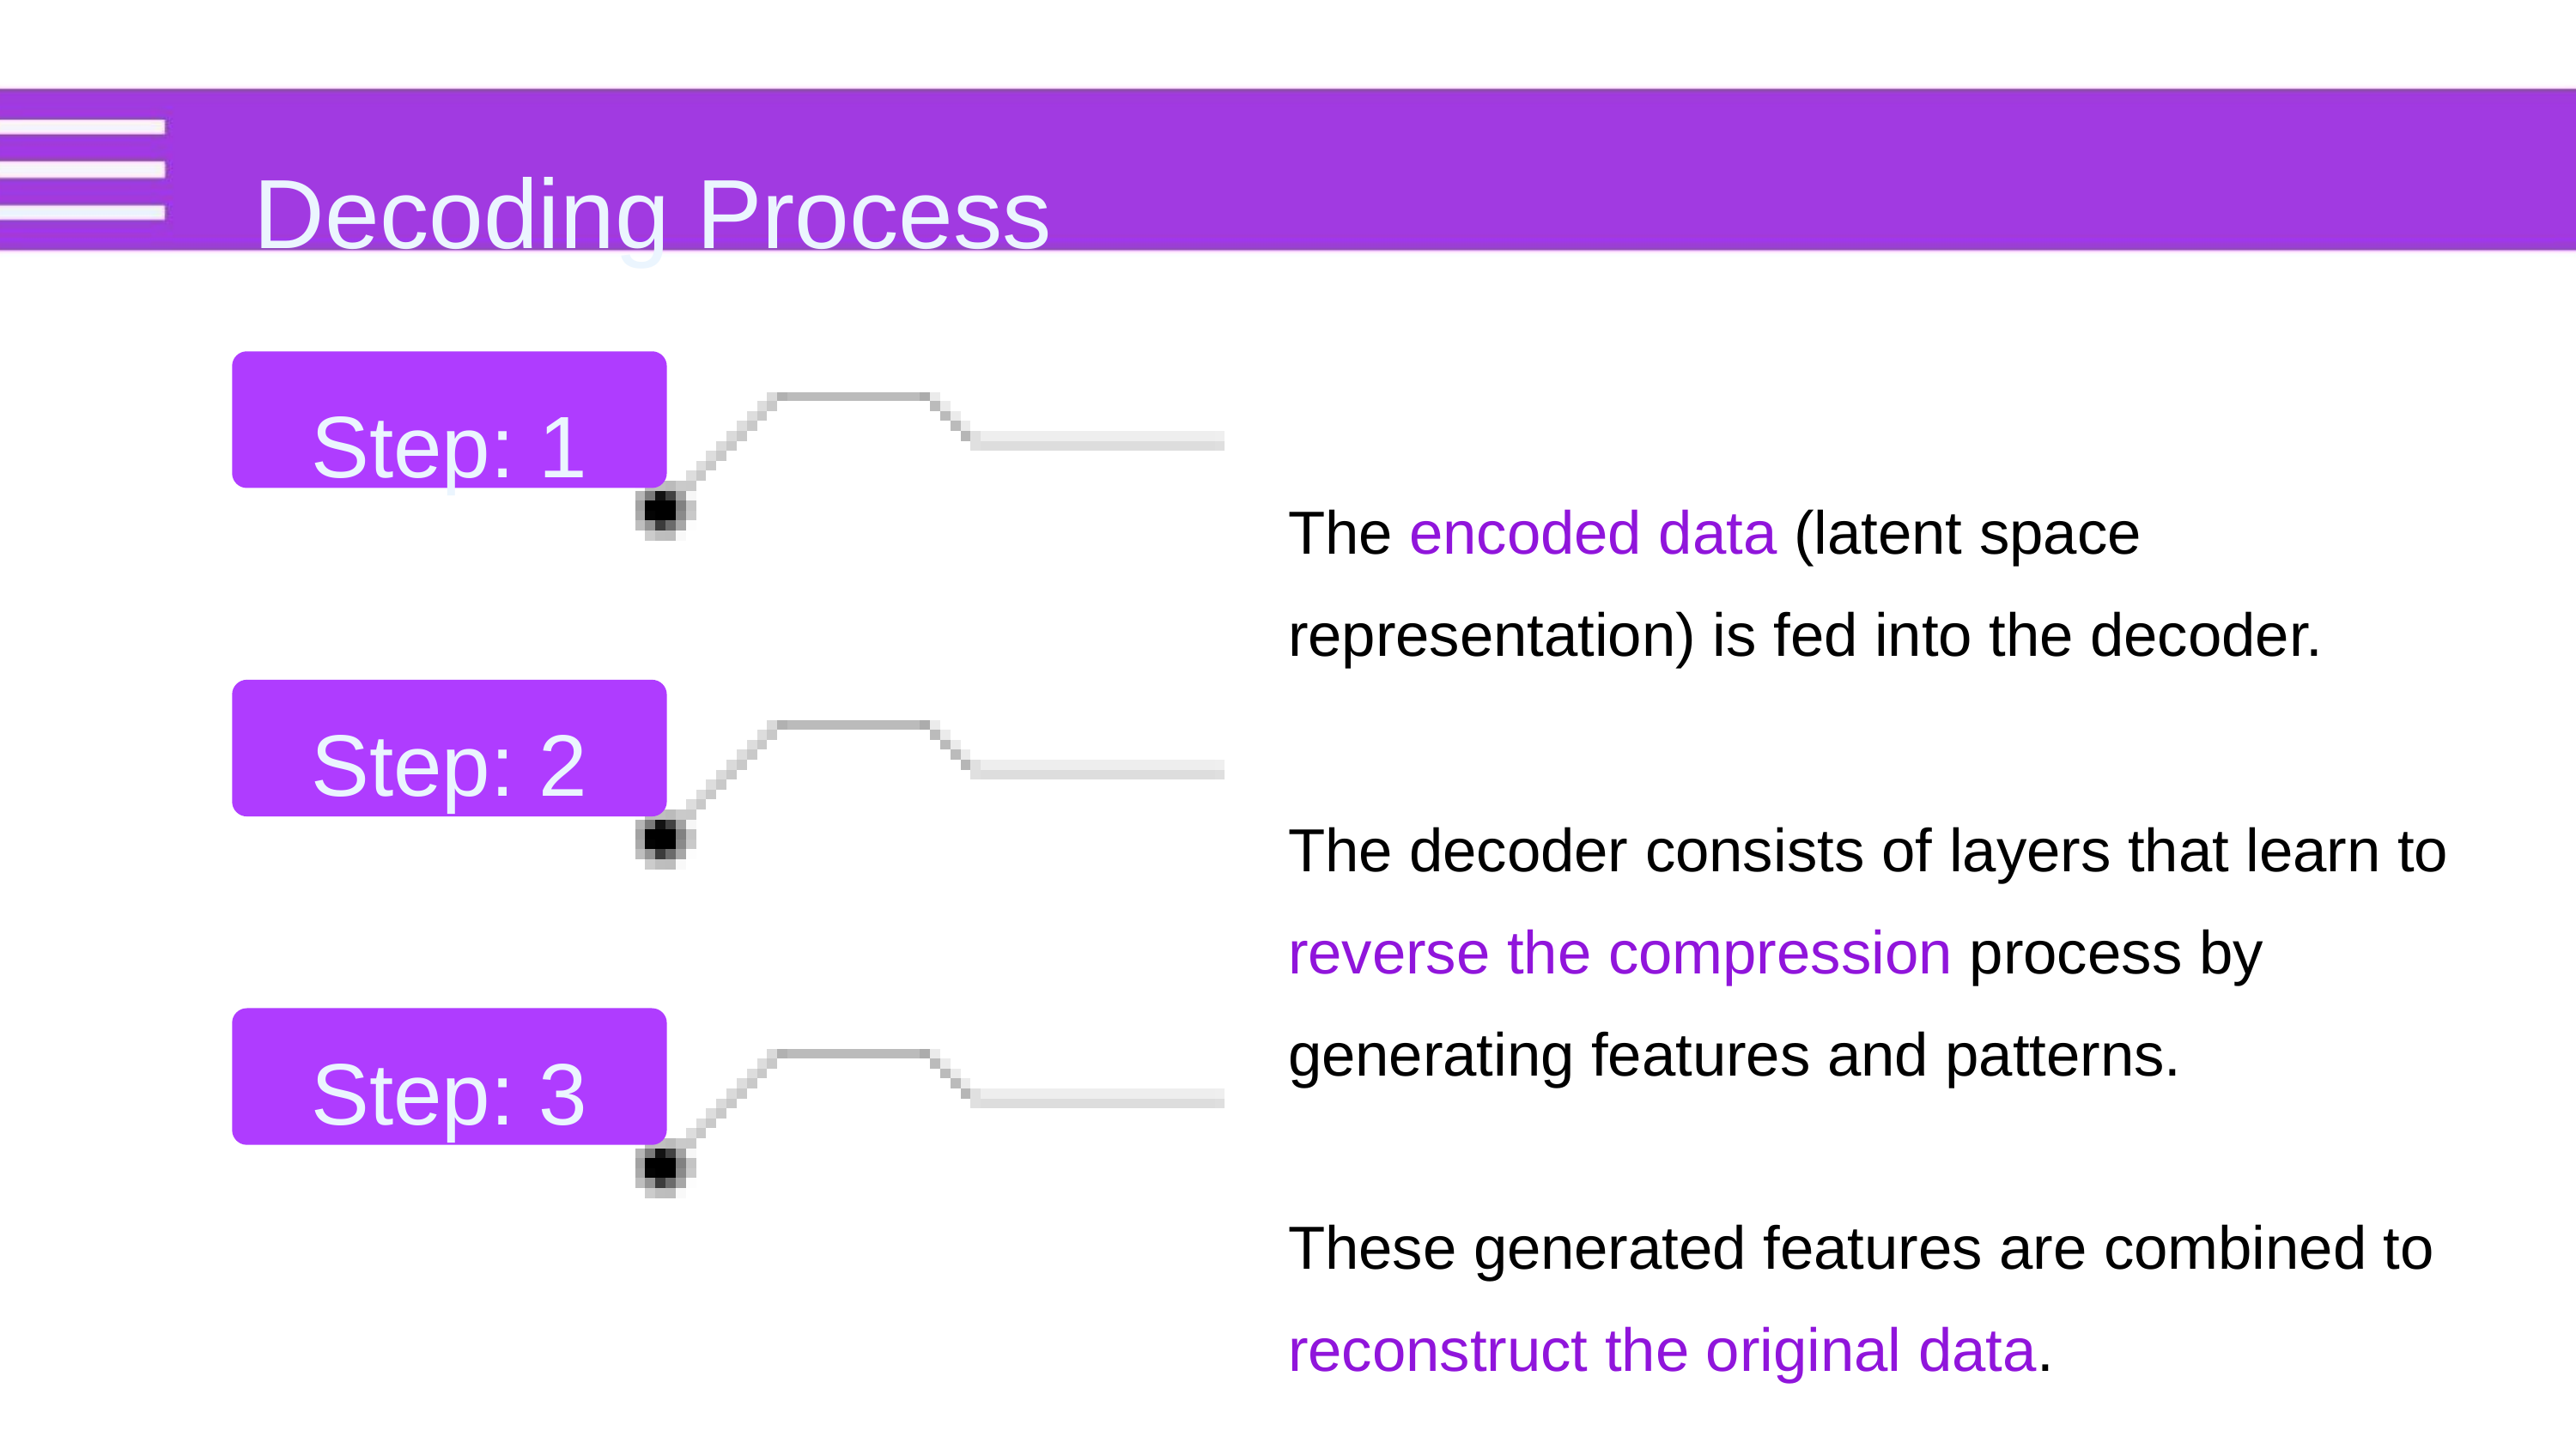

Decoding Process

Step: 1

The encoded data (latent space representation) is fed into the decoder.

Step: 2

The decoder consists of layers that learn to reverse the compression process by generating features and patterns.

Step: 3

These generated features are combined to reconstruct the original data.